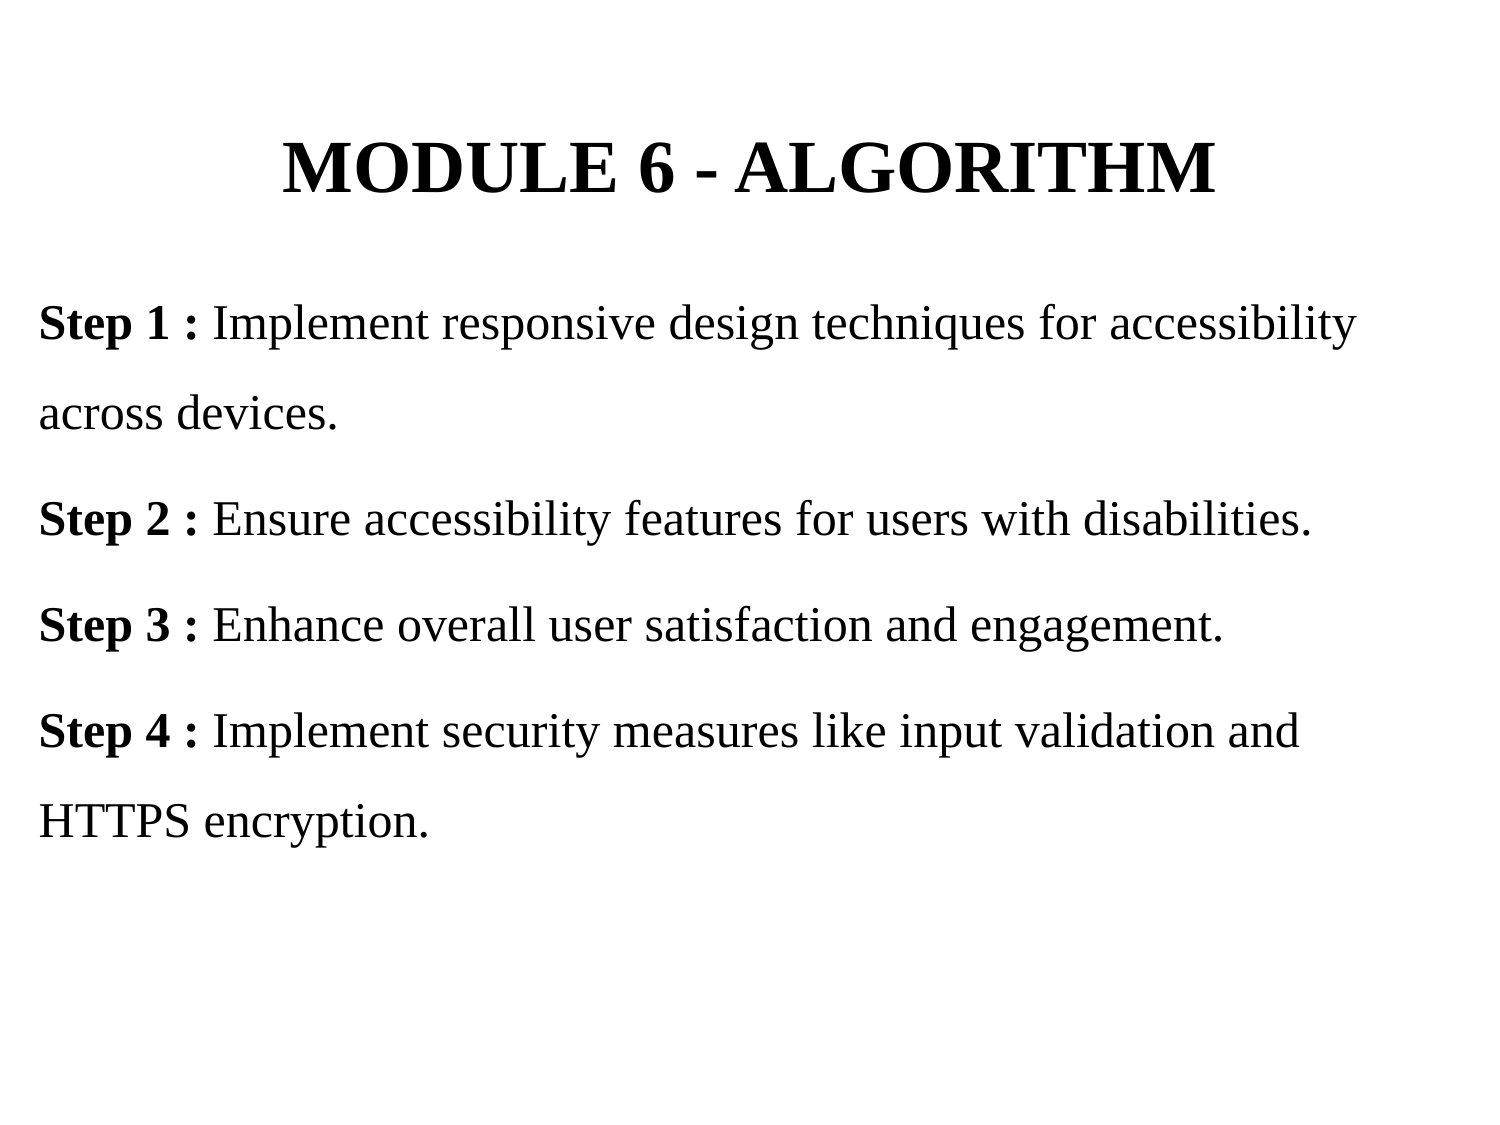

# MODULE 6 - ALGORITHM
Step 1 : Implement responsive design techniques for accessibility across devices.
Step 2 : Ensure accessibility features for users with disabilities.
Step 3 : Enhance overall user satisfaction and engagement.
Step 4 : Implement security measures like input validation and HTTPS encryption.